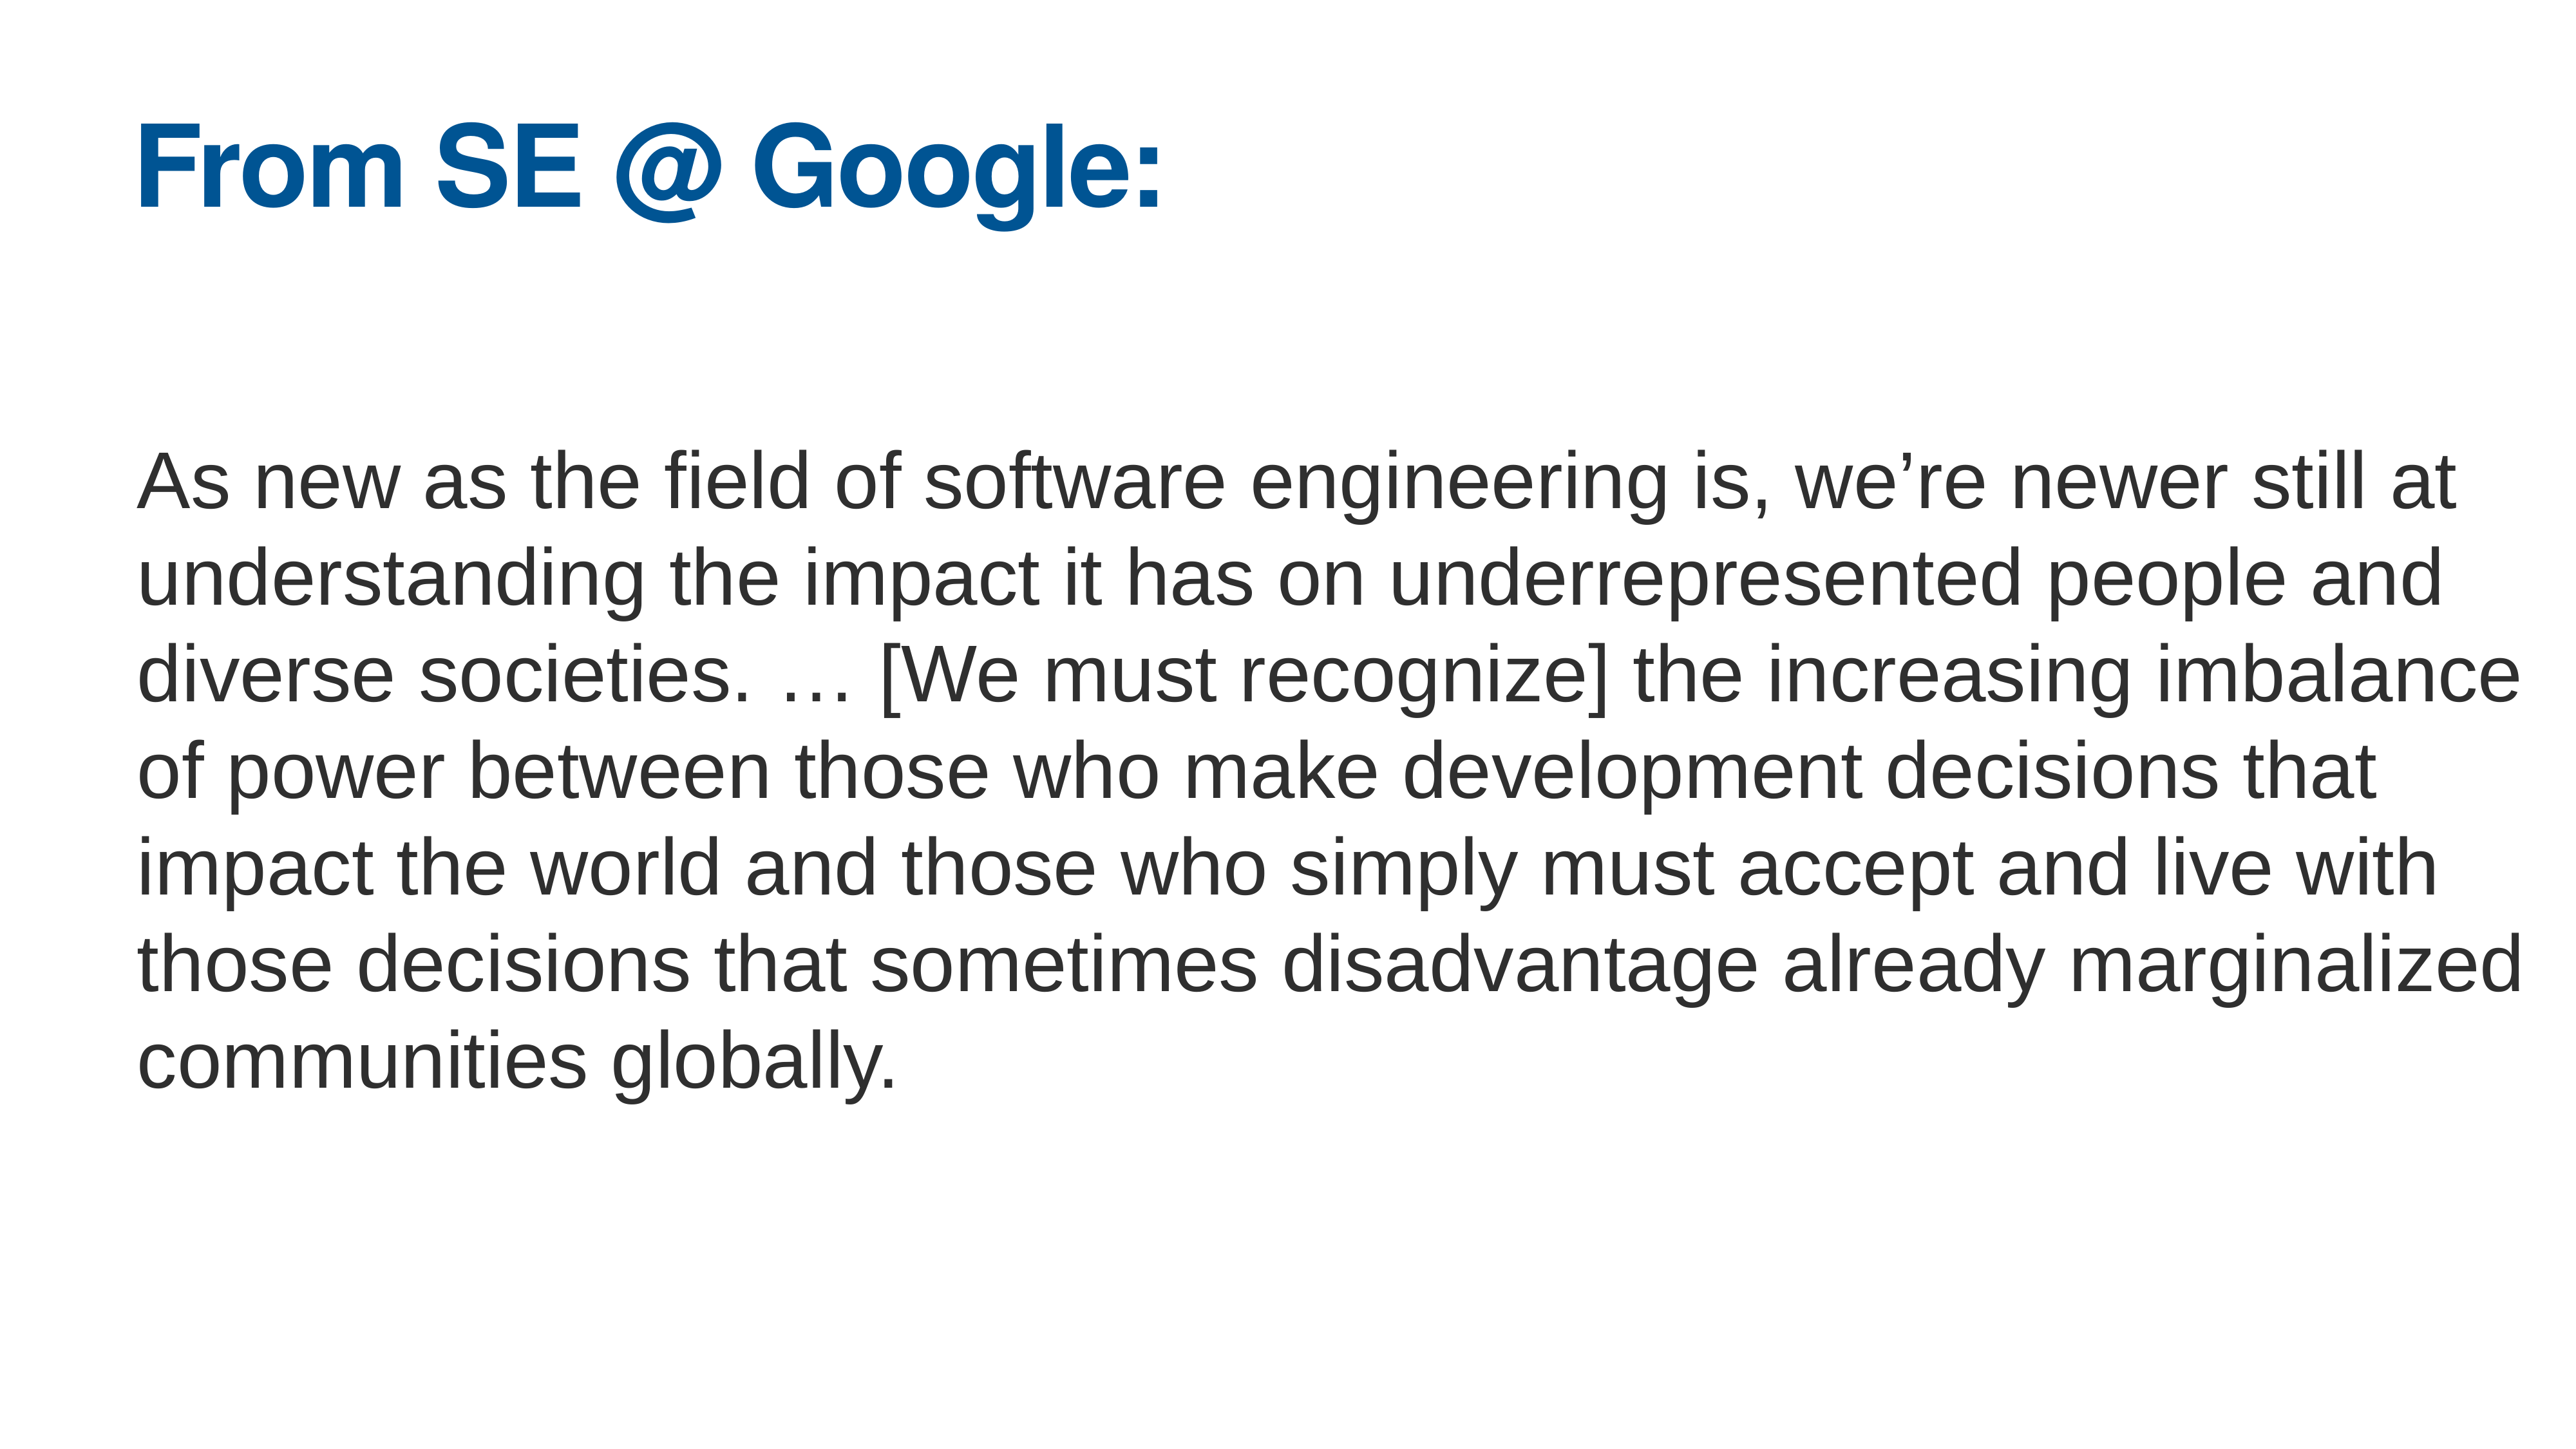

# From SE @ Google:

As new as the field of software engineering is, we’re newer still at understanding the impact it has on underrepresented people and diverse societies. … [We must recognize] the increasing imbalance of power between those who make development decisions that impact the world and those who simply must accept and live with those decisions that sometimes disadvantage already marginalized communities globally.